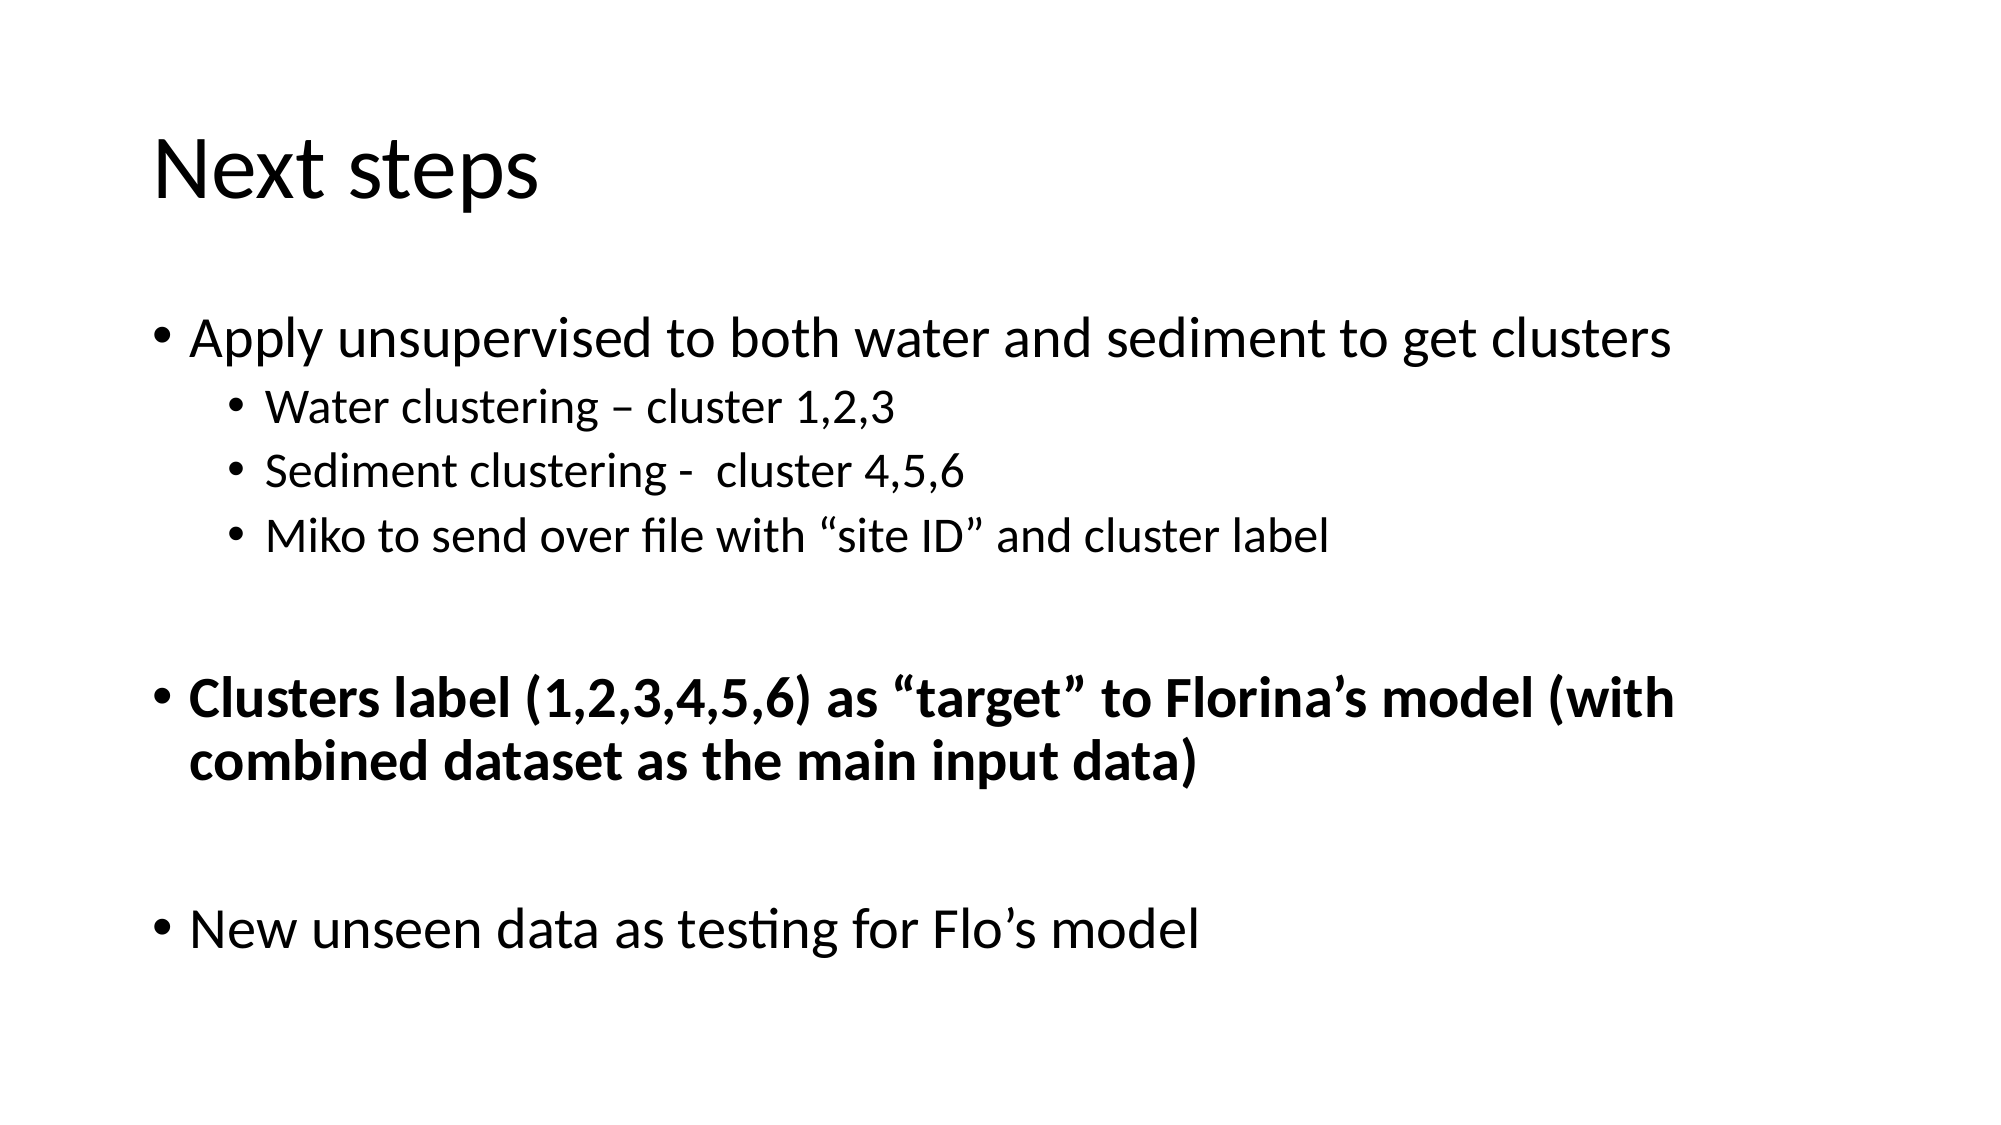

# Next steps
Apply unsupervised to both water and sediment to get clusters
Water clustering – cluster 1,2,3
Sediment clustering -  cluster 4,5,6
Miko to send over file with “site ID” and cluster label

Clusters label (1,2,3,4,5,6) as “target” to Florina’s model (with combined dataset as the main input data)

New unseen data as testing for Flo’s model